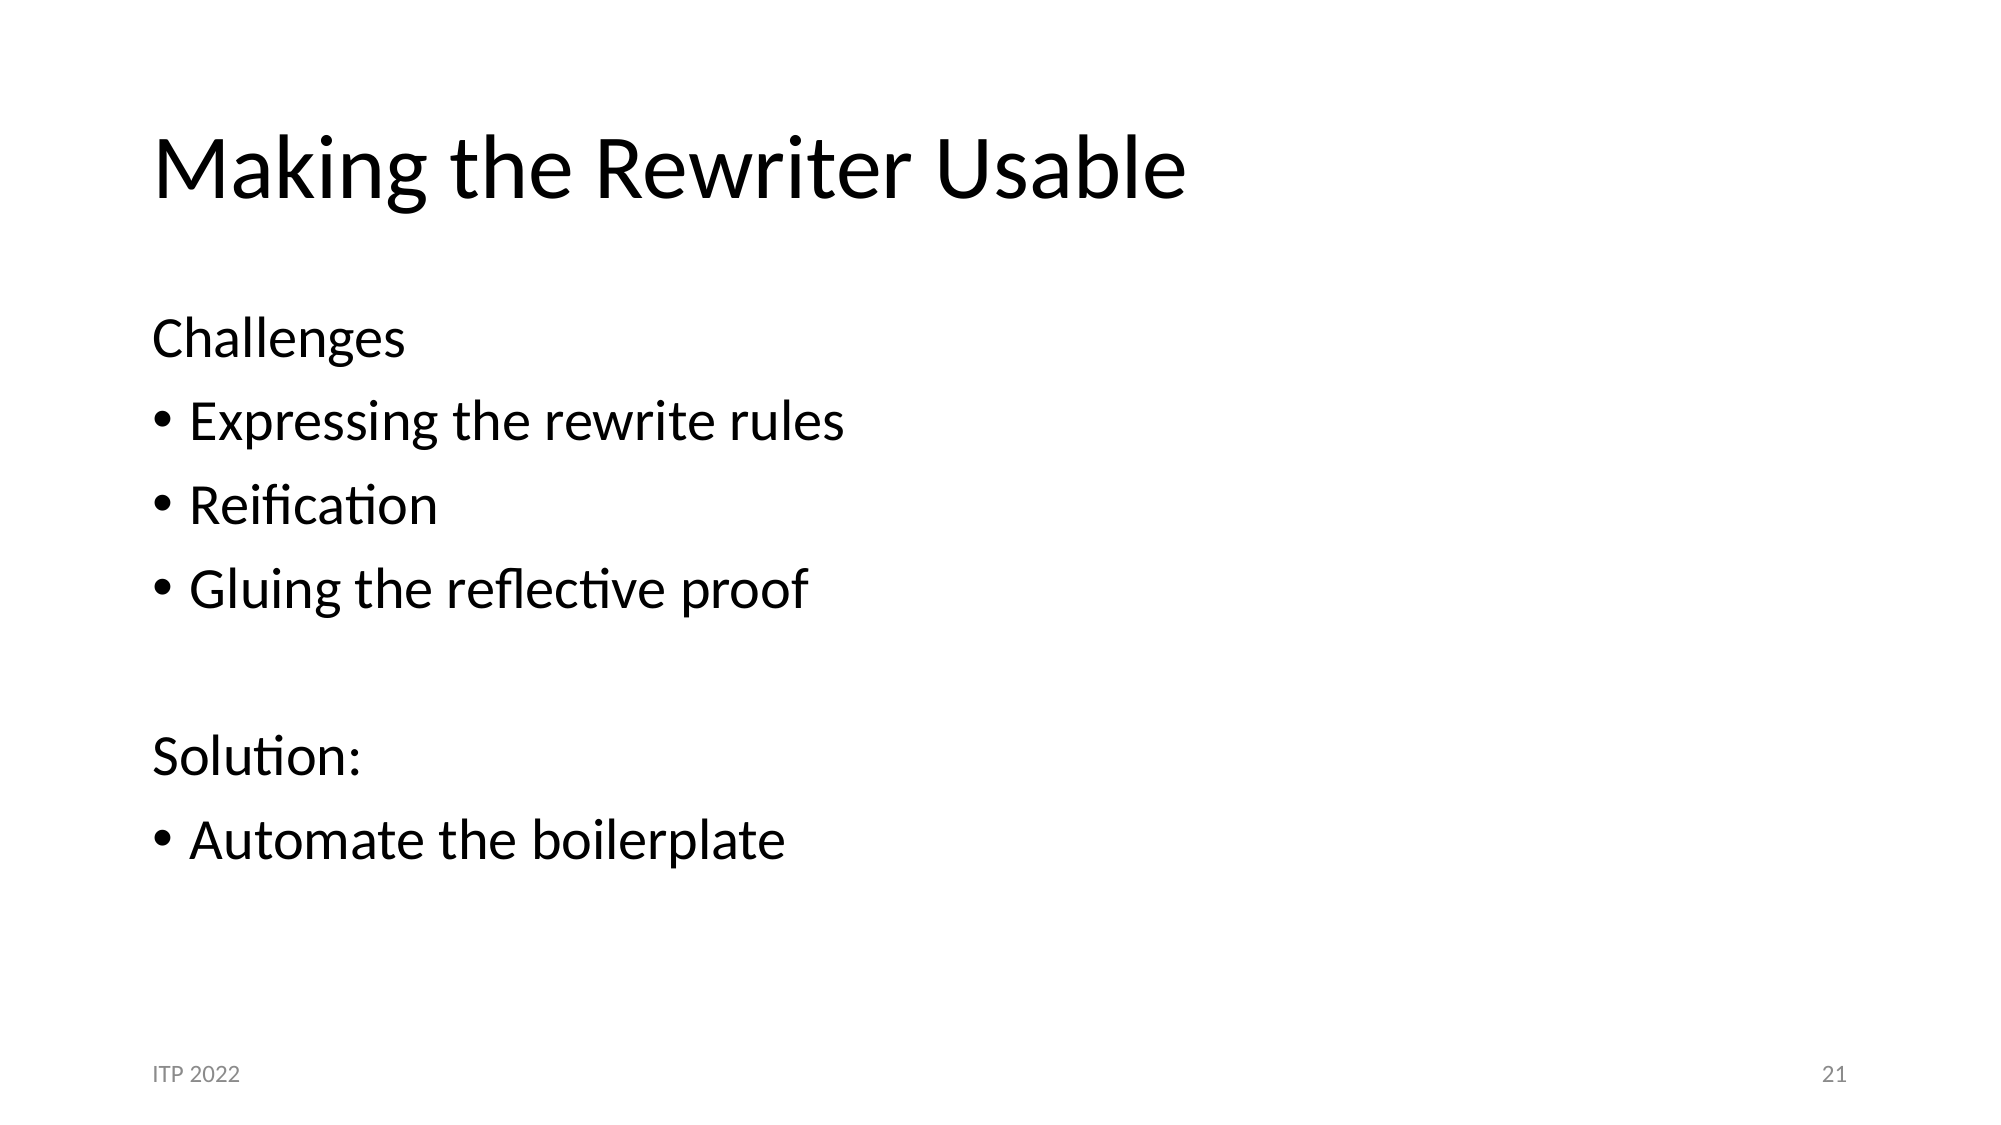

# Making the Rewriter Usable
Challenges
Expressing the rewrite rules
Reification
Gluing the reflective proof

Solution:
Automate the boilerplate
ITP 2022
21